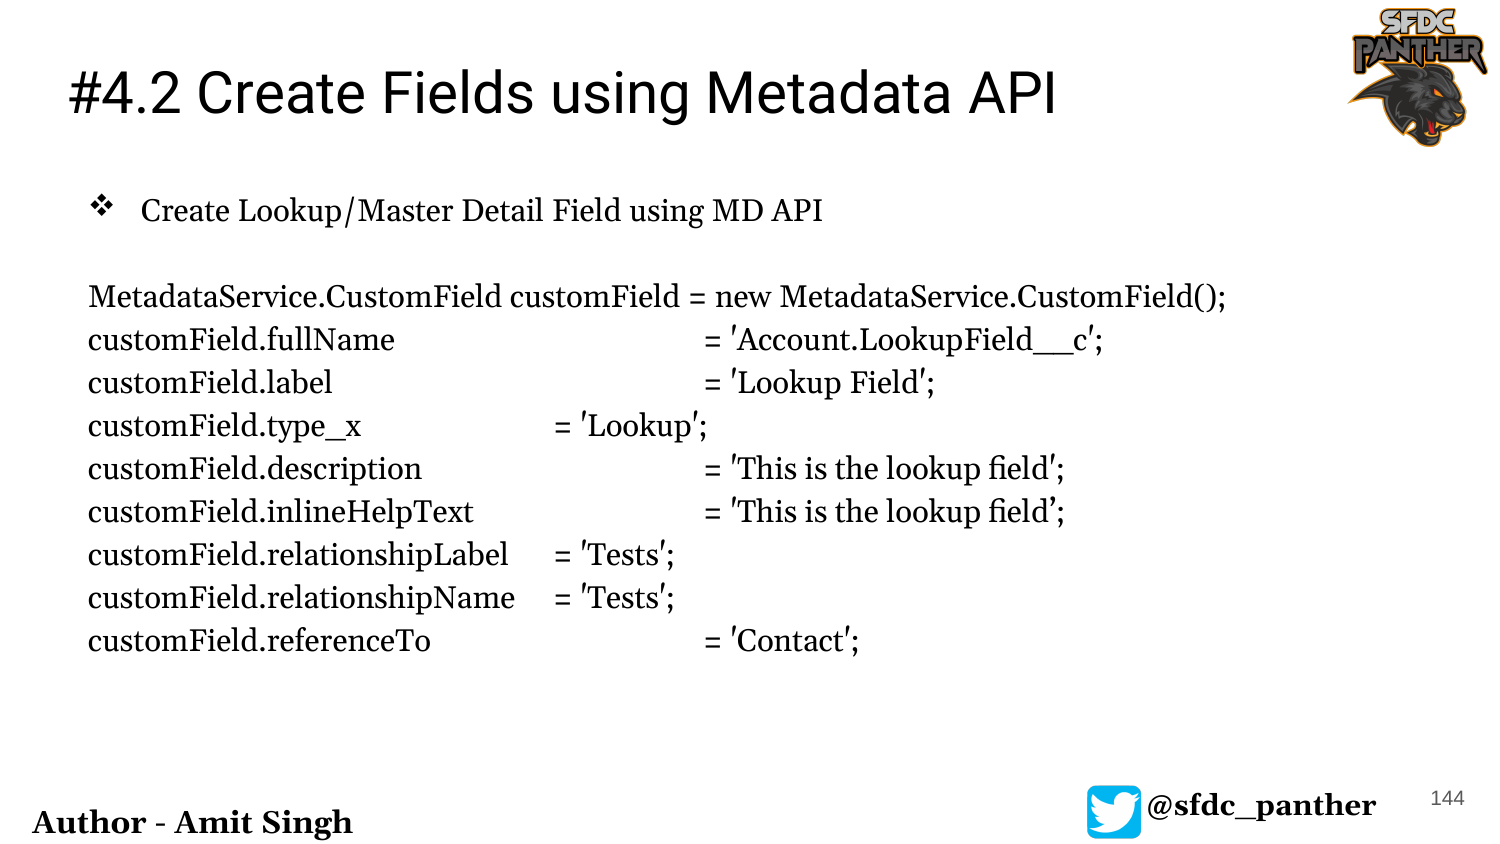

# #4.2 Create Fields using Metadata API
Create Lookup/Master Detail Field using MD API

MetadataService.CustomField customField = new MetadataService.CustomField();
customField.fullName 		  = 'Account.LookupField__c';
customField.label 			  = 'Lookup Field';
customField.type_x 		  = 'Lookup';
customField.description 	  	  = 'This is the lookup field';
customField.inlineHelpText	  	  = 'This is the lookup field’;
customField.relationshipLabel 	  = 'Tests';
customField.relationshipName  	  = 'Tests';
customField.referenceTo 	  	  = 'Contact';
144